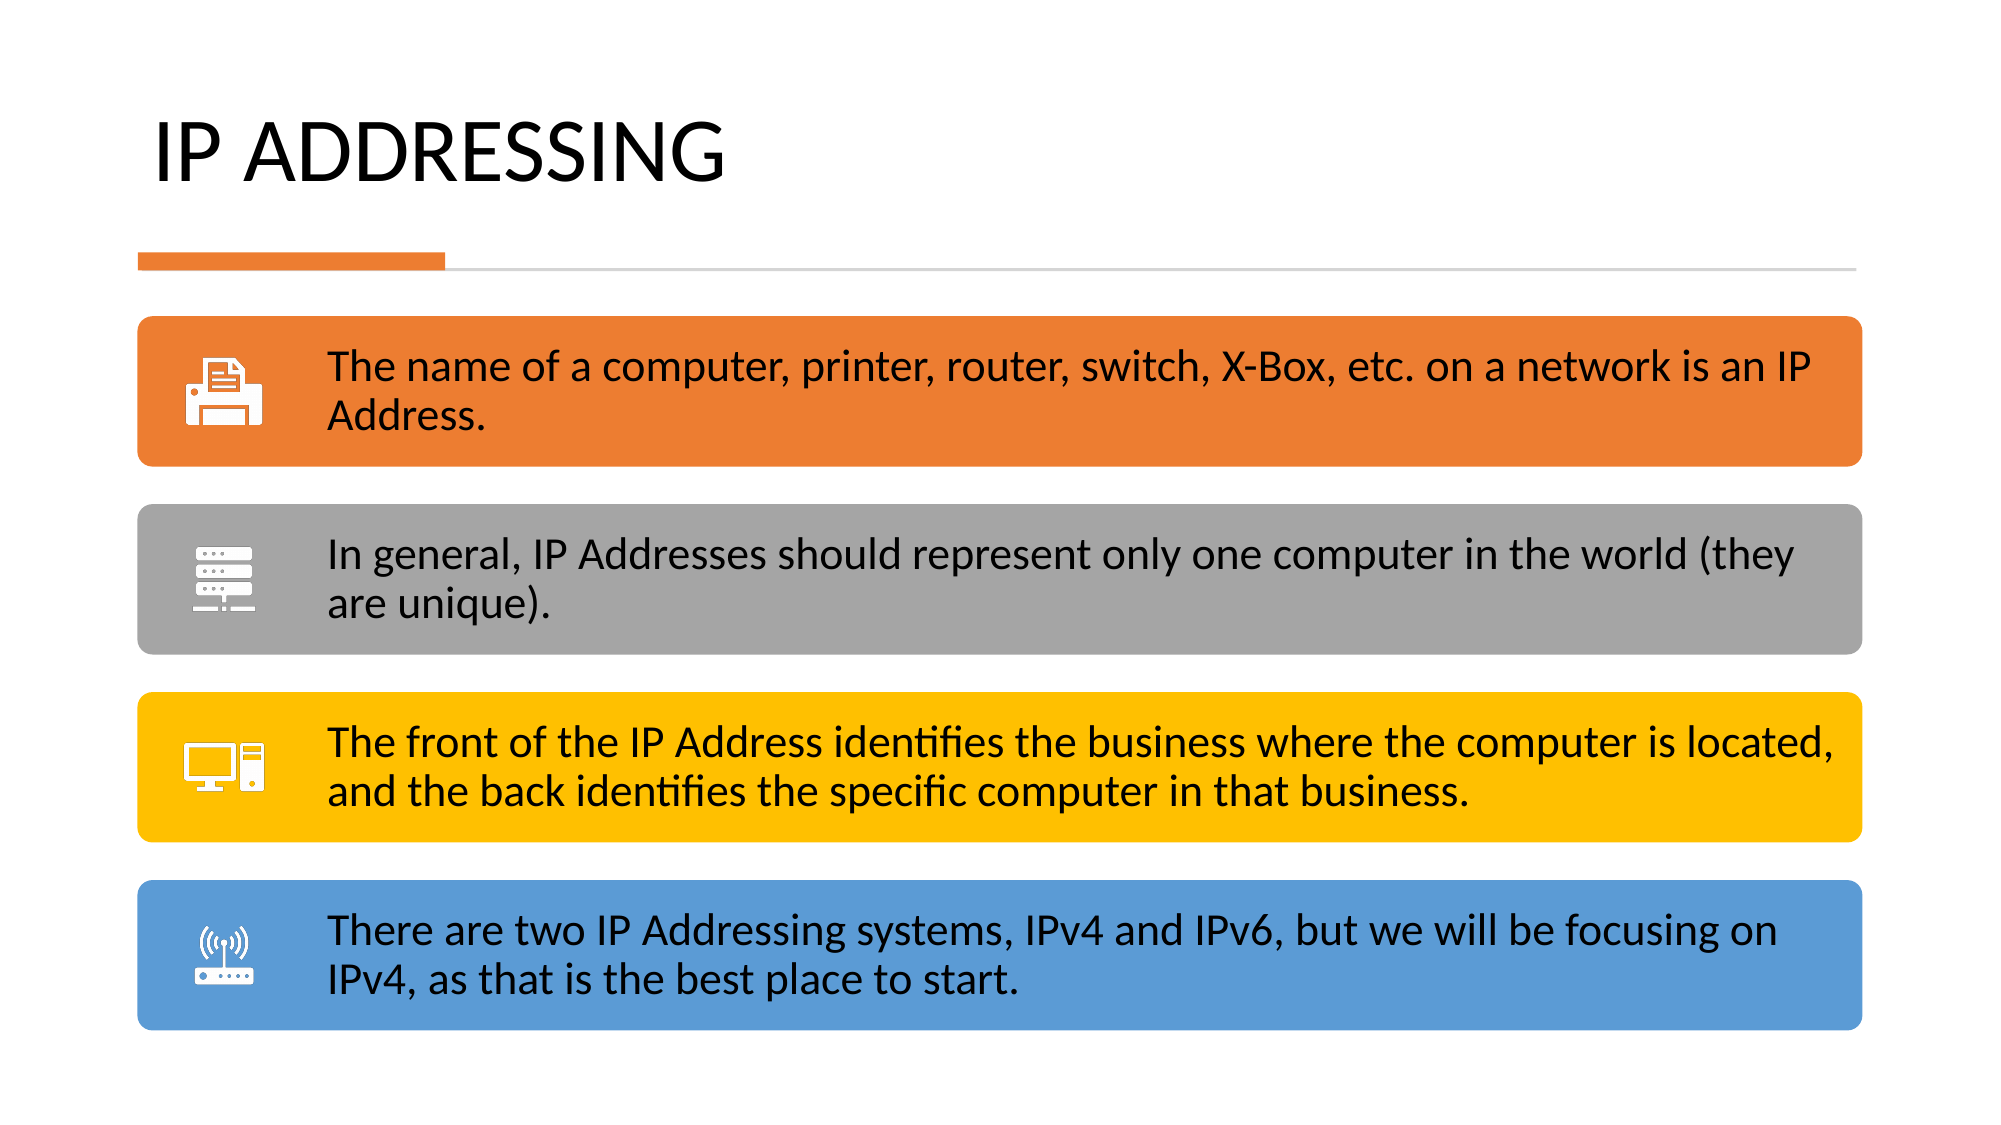

# IP ADDRESSING

The name of a computer, printer, router, switch, X-Box, etc. on a network is an IP Address.
In general, IP Addresses should represent only one computer in the world (they are unique).
The front of the IP Address identifies the business where the computer is located, and the back identifies the specific computer in that business.
There are two IP Addressing systems, IPv4 and IPv6, but we will be focusing on IPv4, as that is the best place to start.